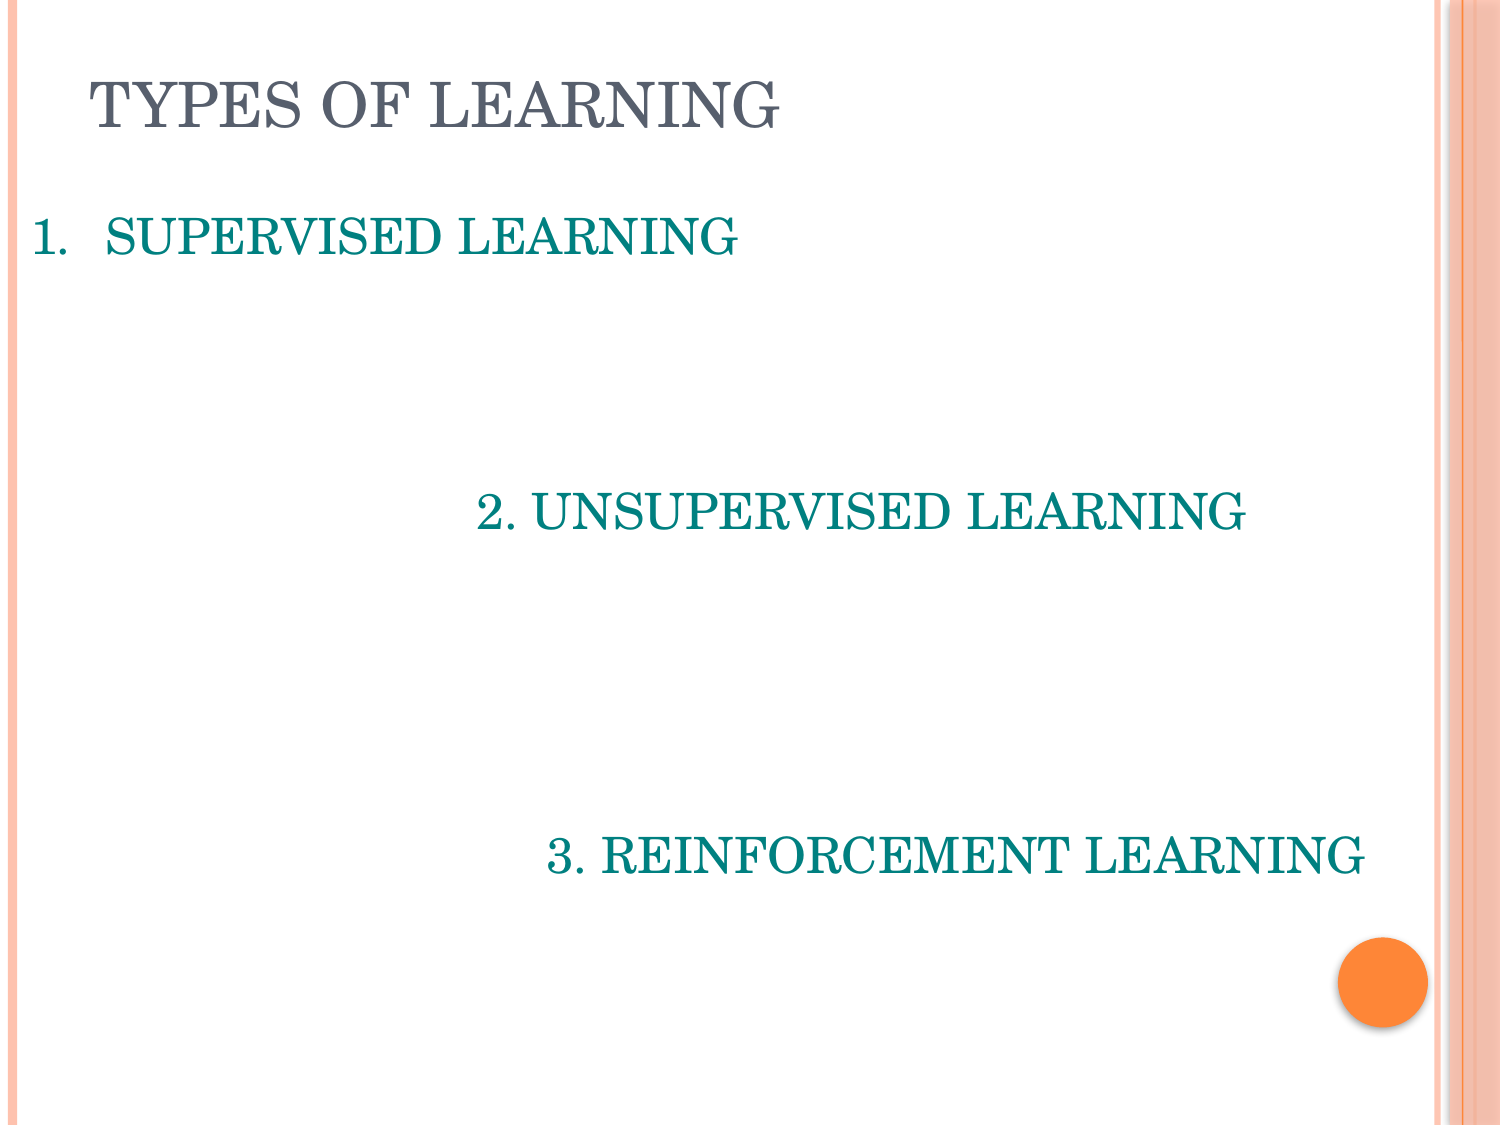

# Types of learning
SUPERVISED LEARNING

                                2. UNSUPERVISED LEARNING

                                     3. REINFORCEMENT LEARNING